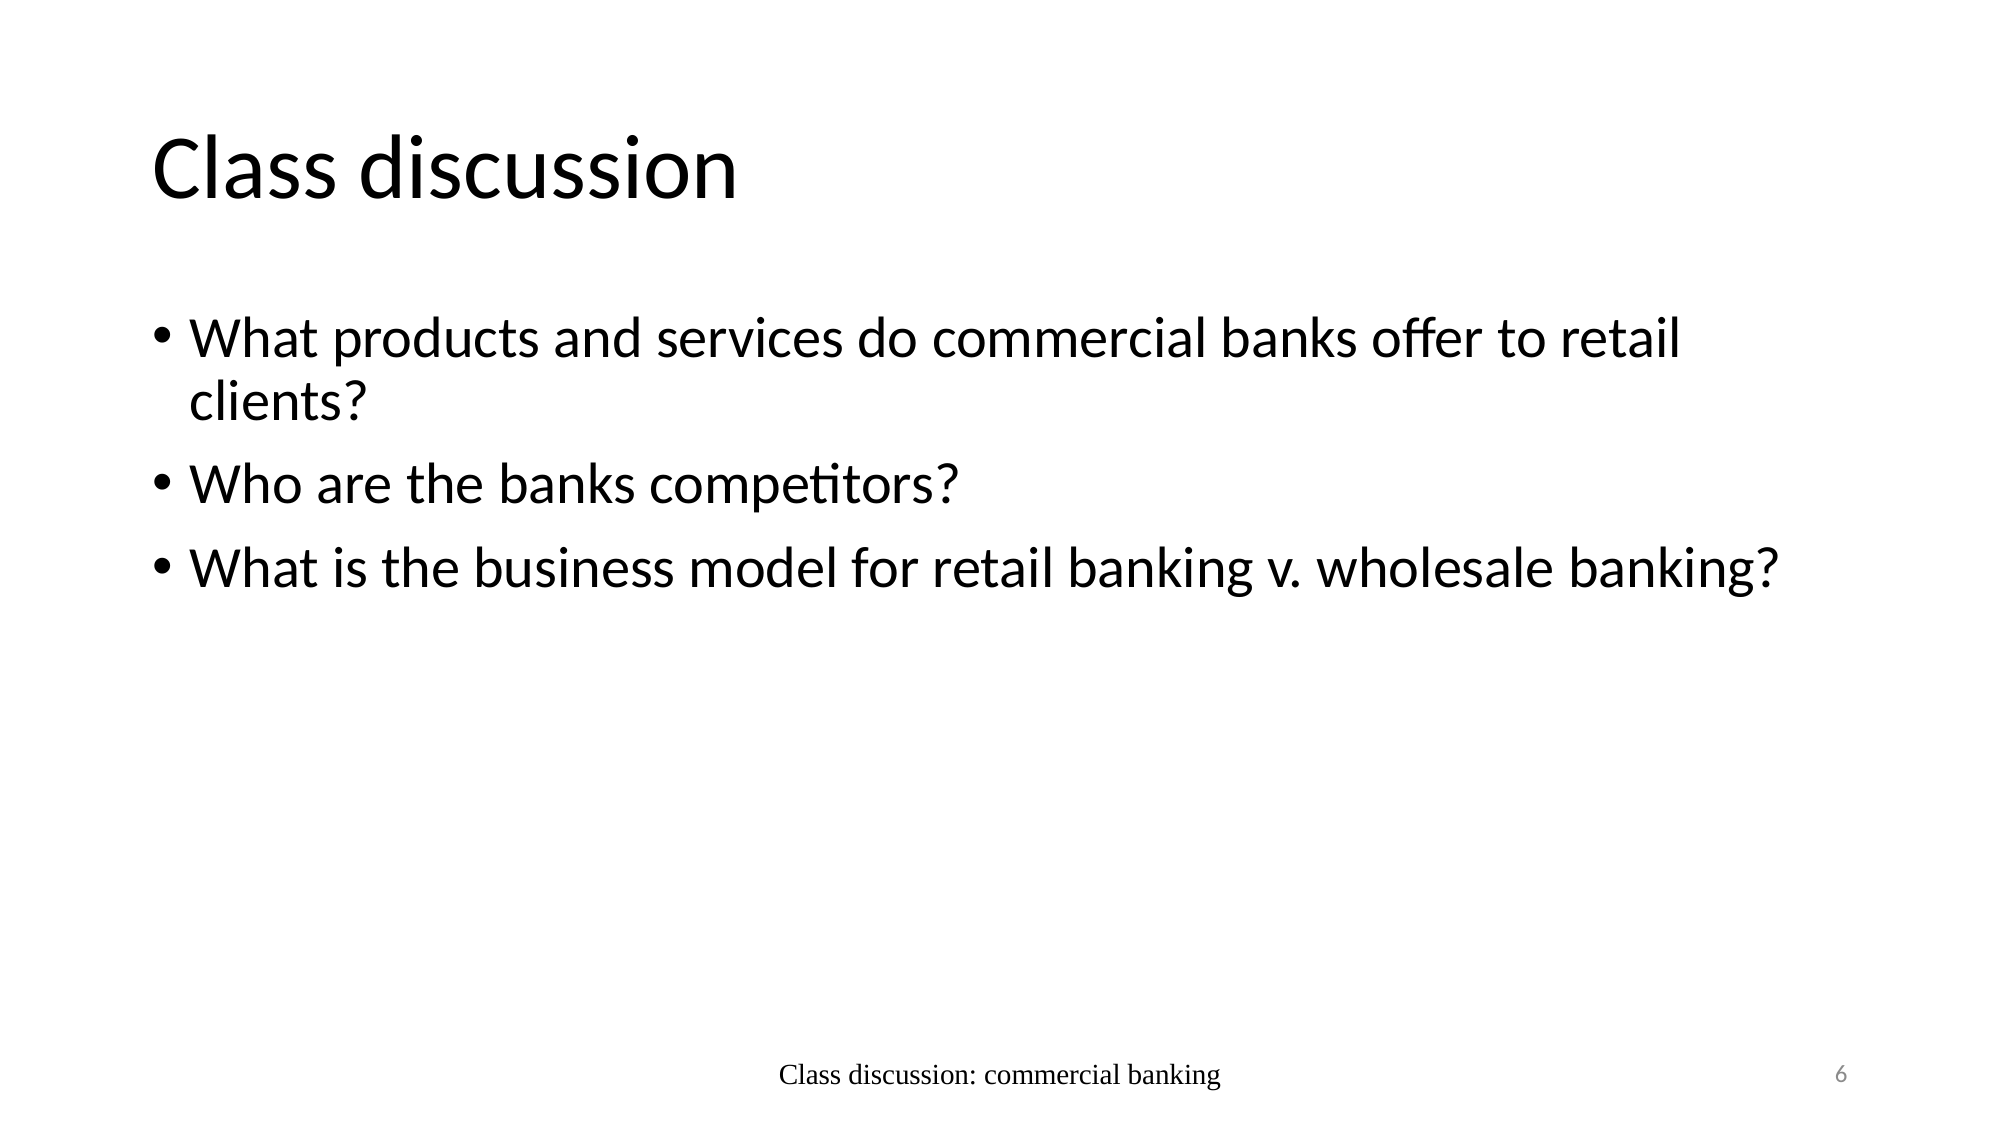

# Class discussion
What products and services do commercial banks offer to retail clients?
Who are the banks competitors?
What is the business model for retail banking v. wholesale banking?
6
Class discussion: commercial banking